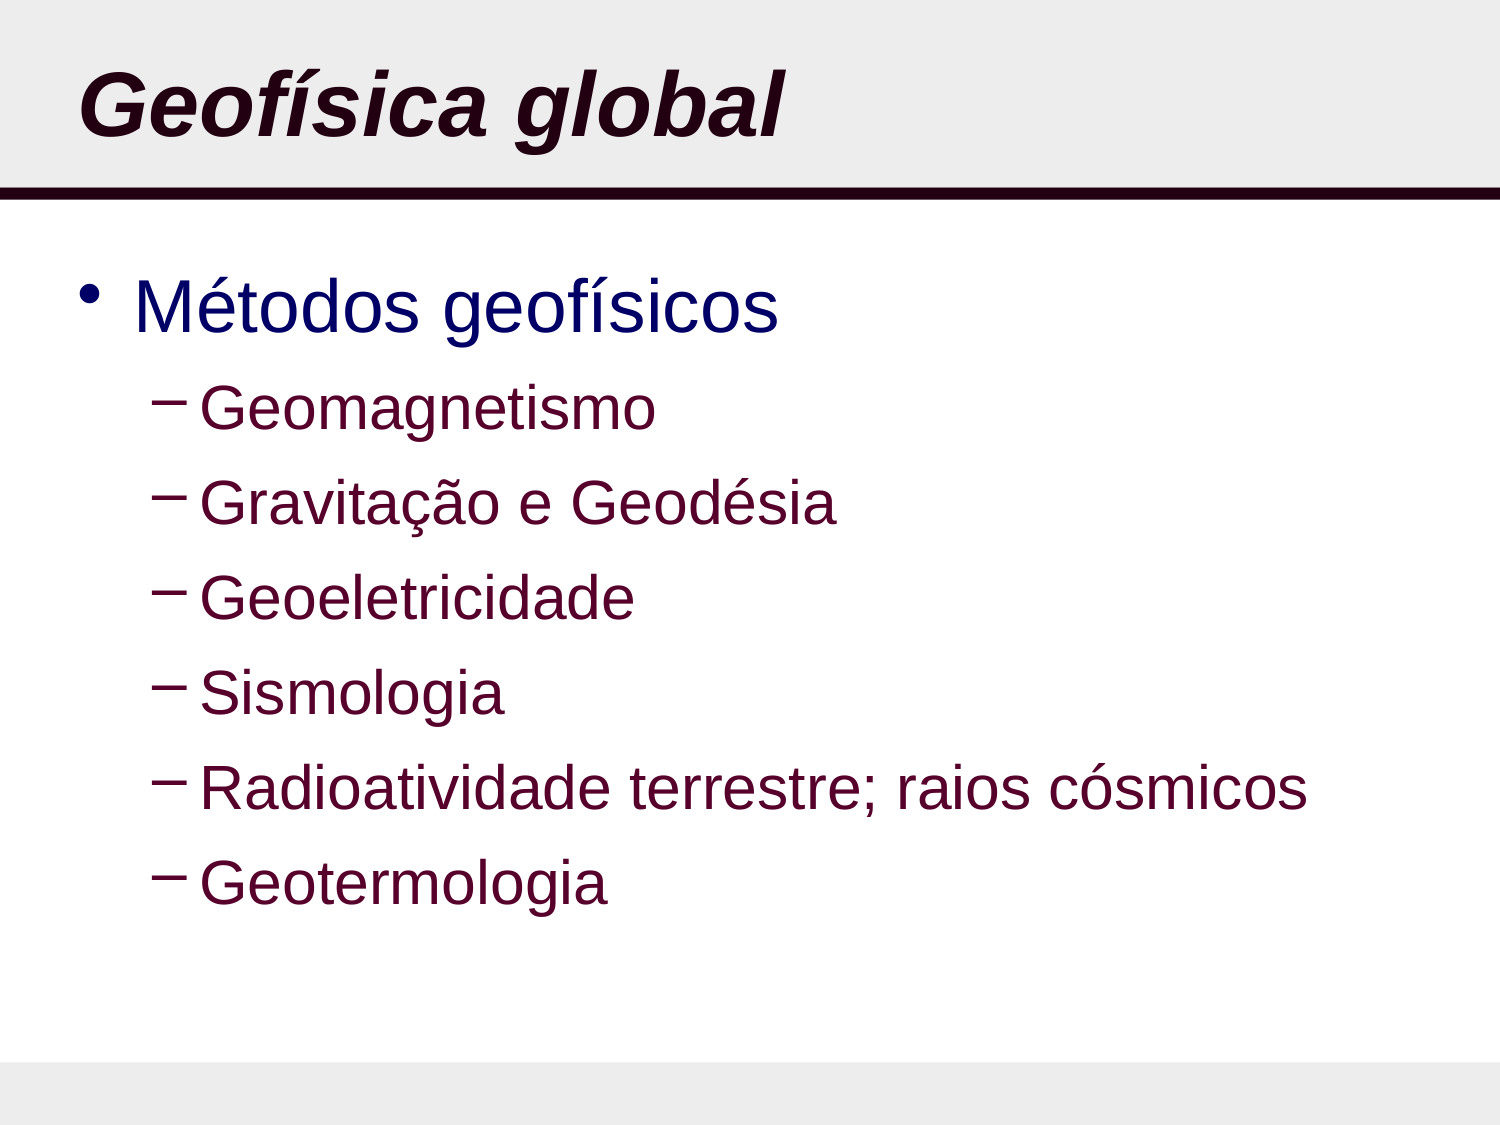

# Geofísica global
Métodos geofísicos
Geomagnetismo
Gravitação e Geodésia
Geoeletricidade
Sismologia
Radioatividade terrestre; raios cósmicos
Geotermologia